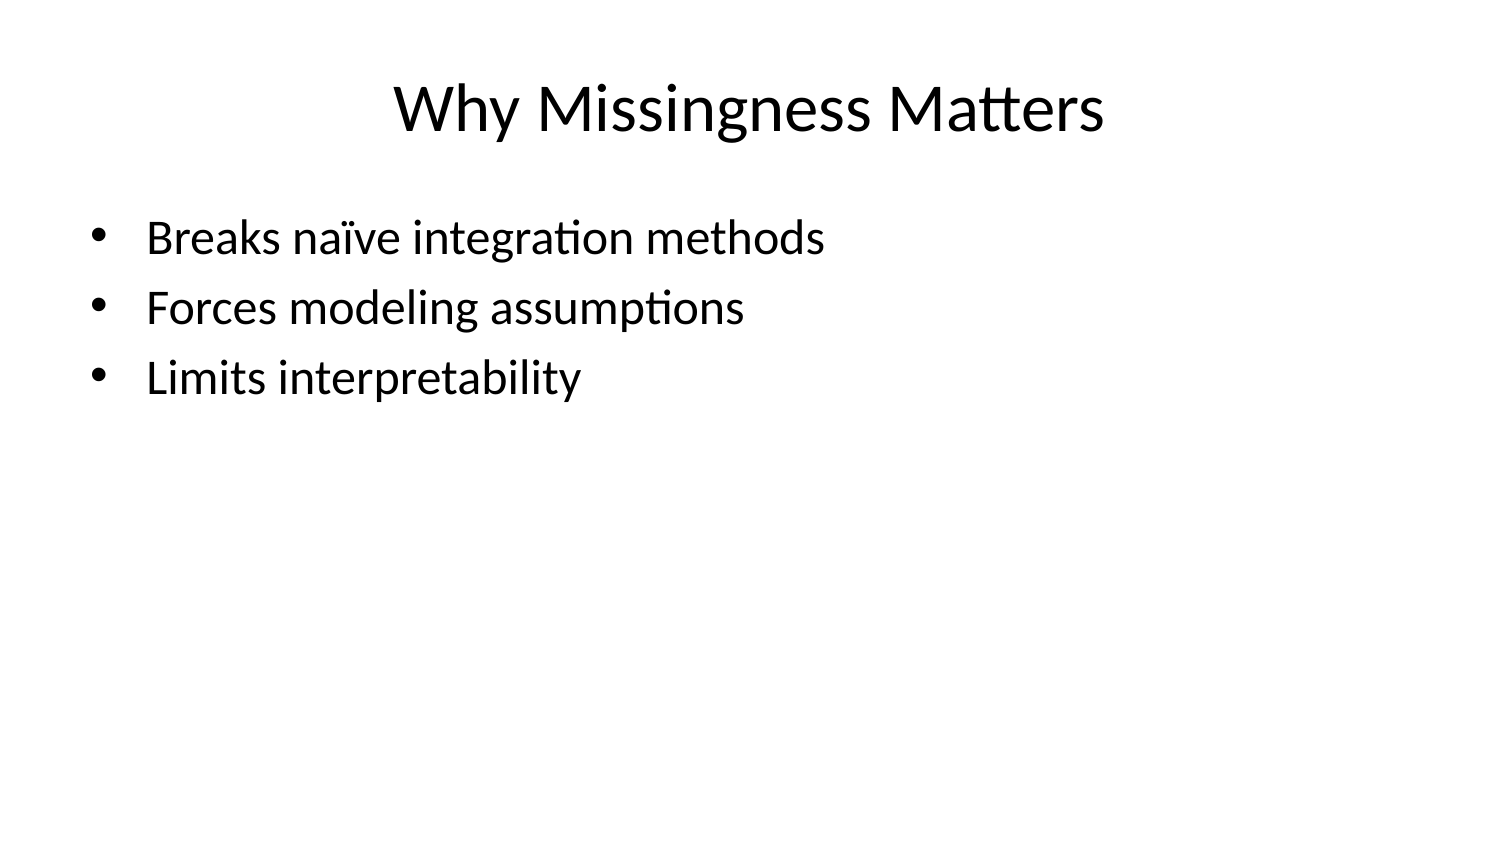

# Why Missingness Matters
Breaks naïve integration methods
Forces modeling assumptions
Limits interpretability